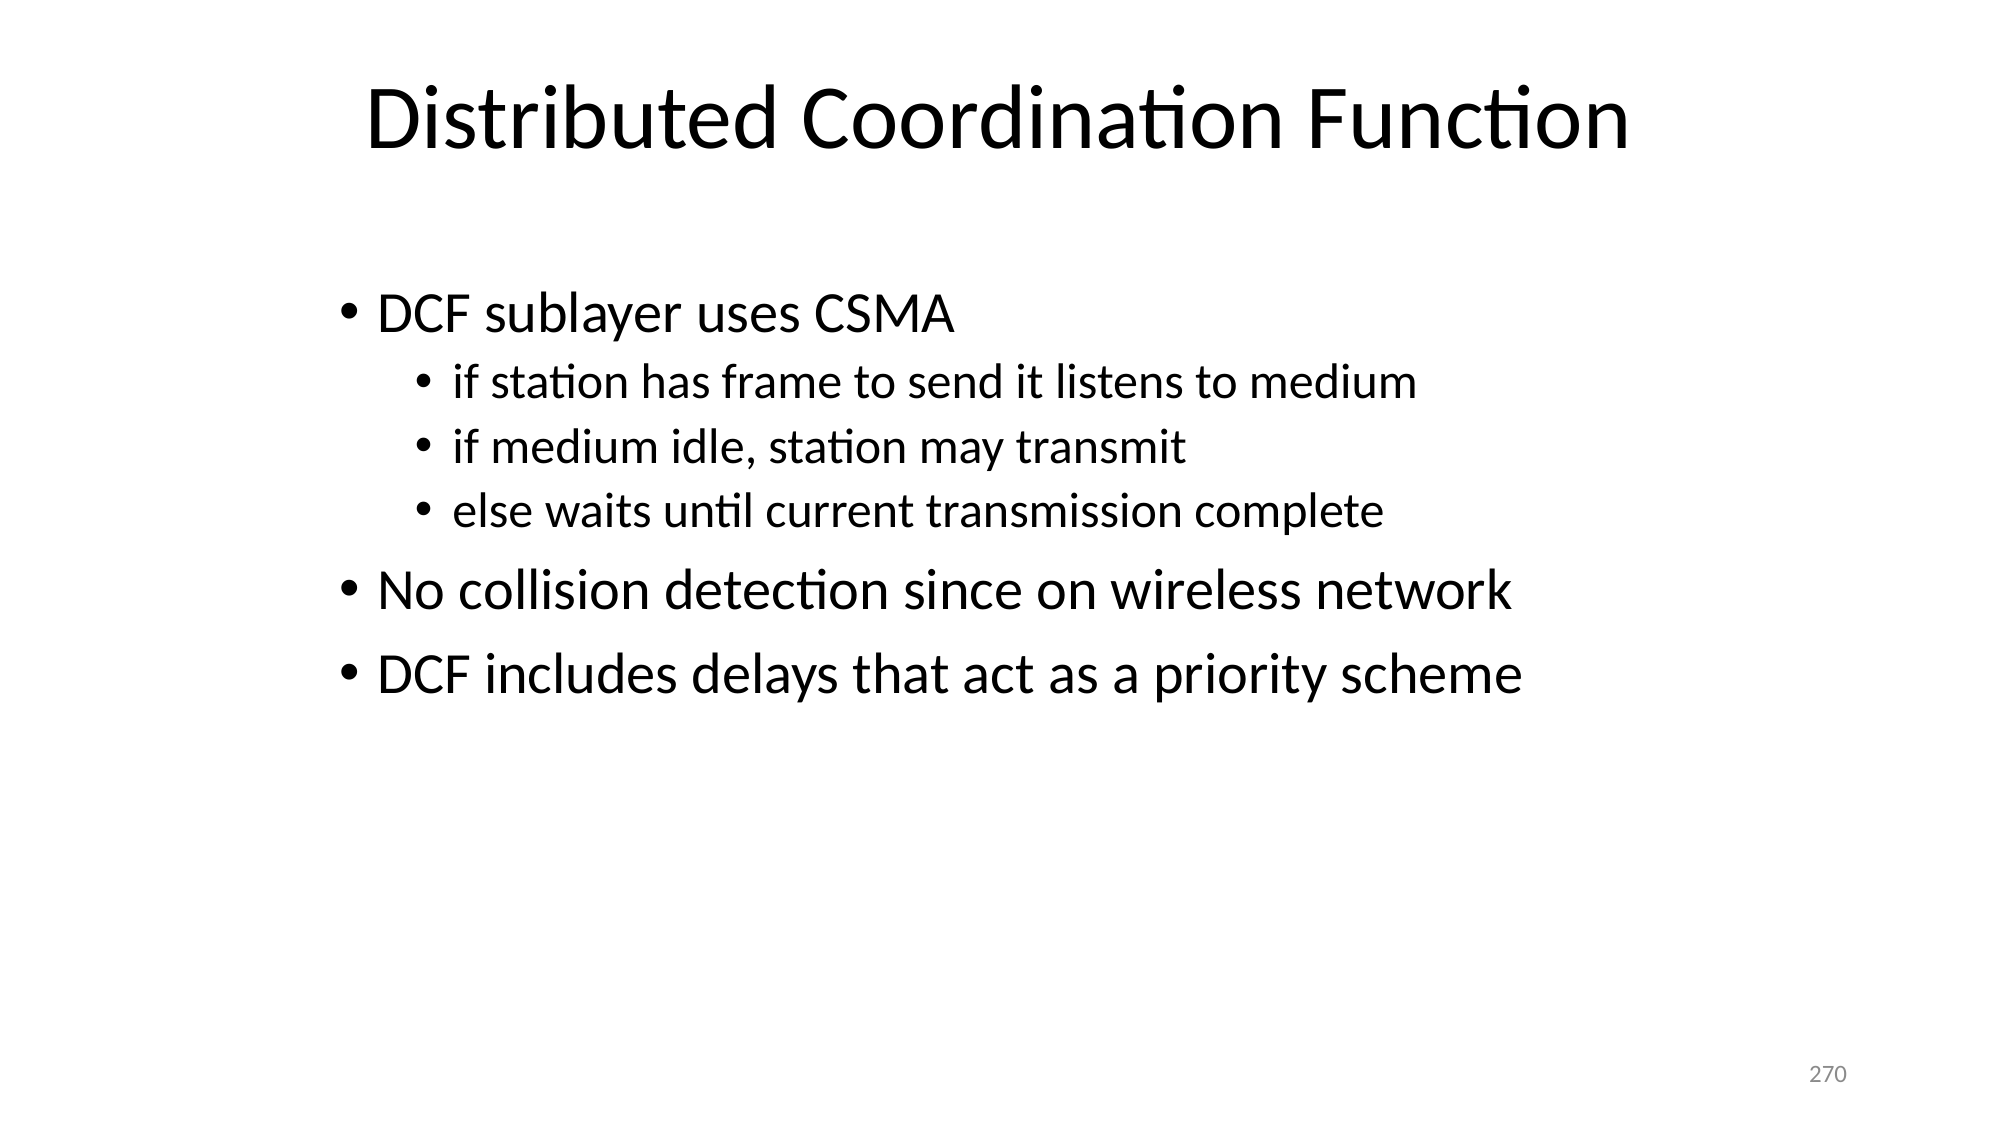

# Distributed Coordination Function
DCF sublayer uses CSMA
if station has frame to send it listens to medium
if medium idle, station may transmit
else waits until current transmission complete
No collision detection since on wireless network
DCF includes delays that act as a priority scheme
270